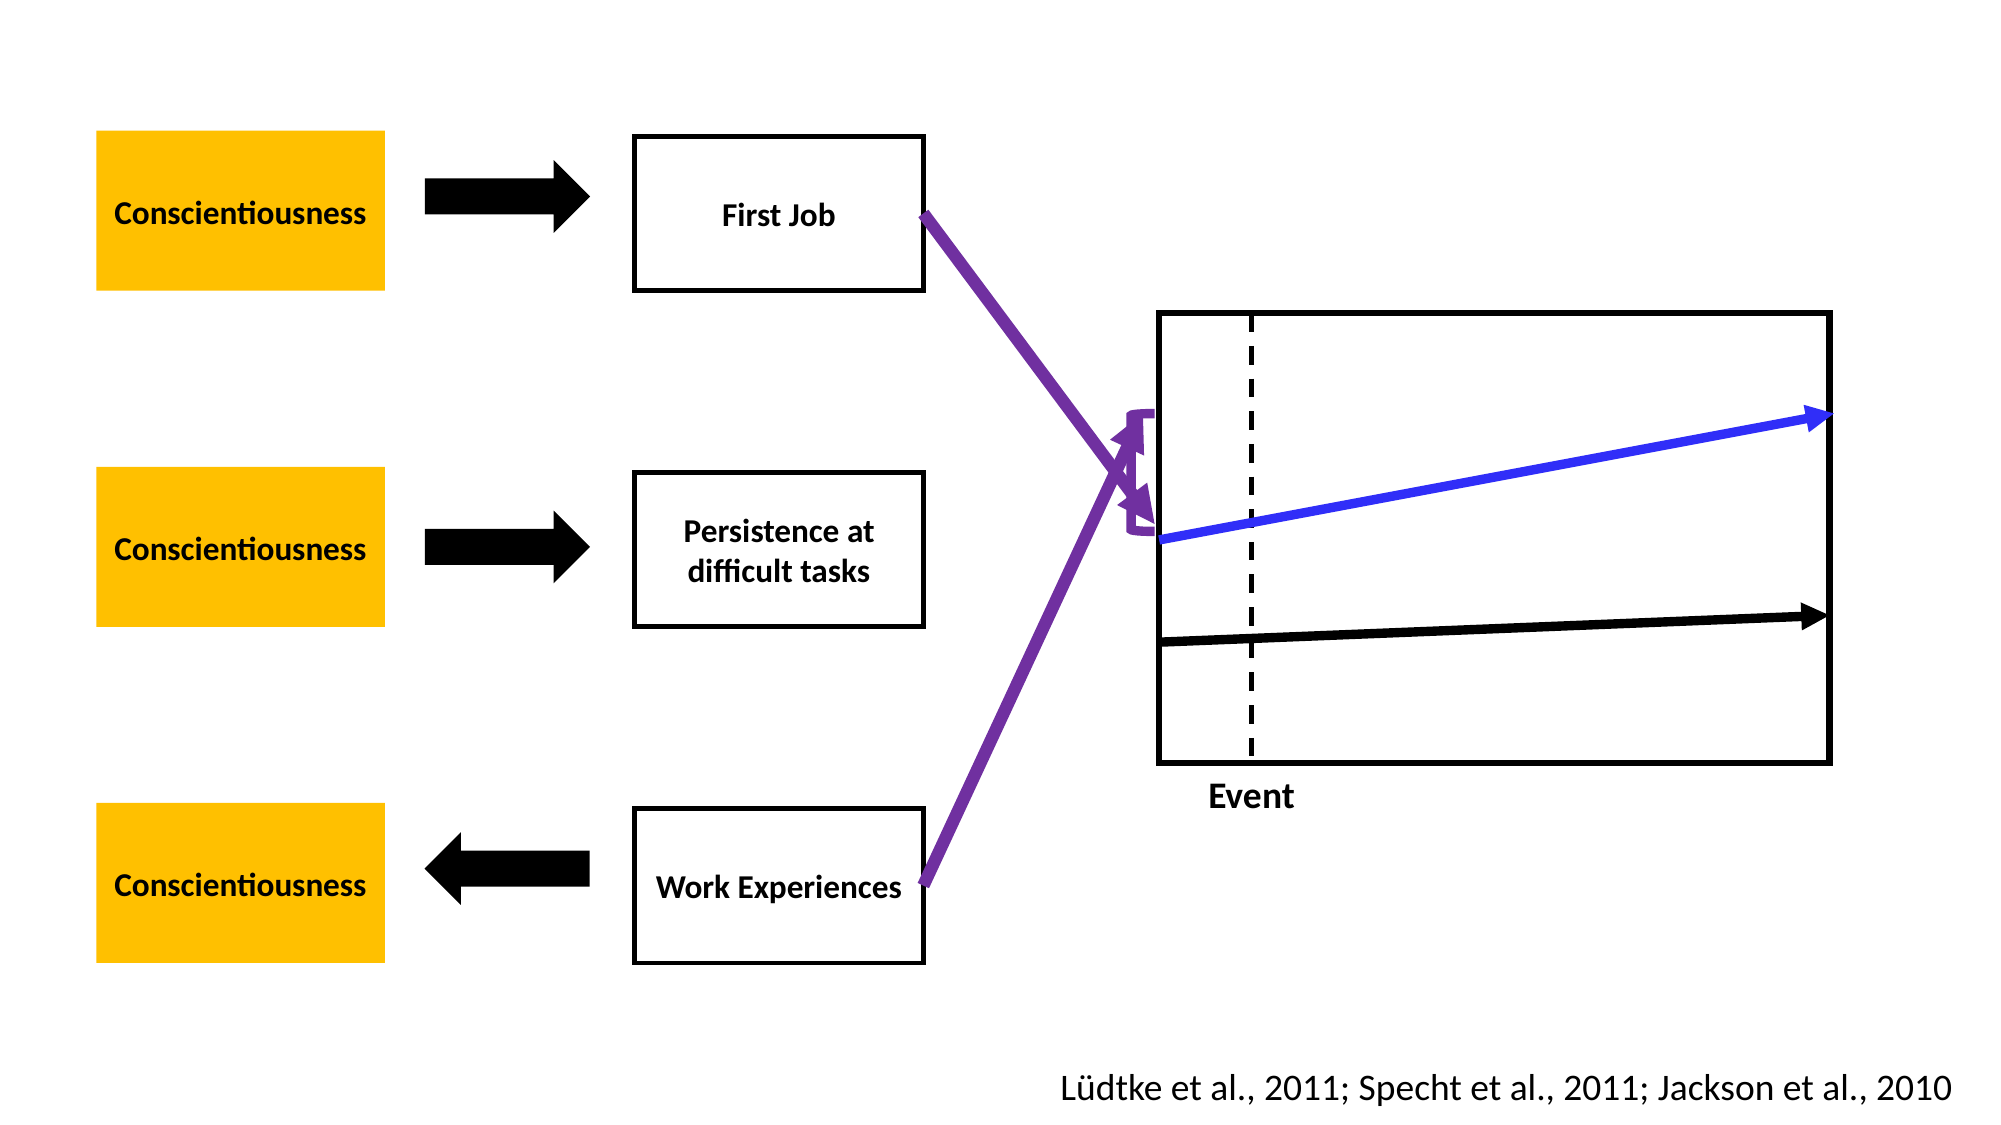

Conscientiousness
First Job

Conscientiousness
Persistence at difficult tasks
Event

Conscientiousness
Work Experiences
Lüdtke et al., 2011; Specht et al., 2011; Jackson et al., 2010